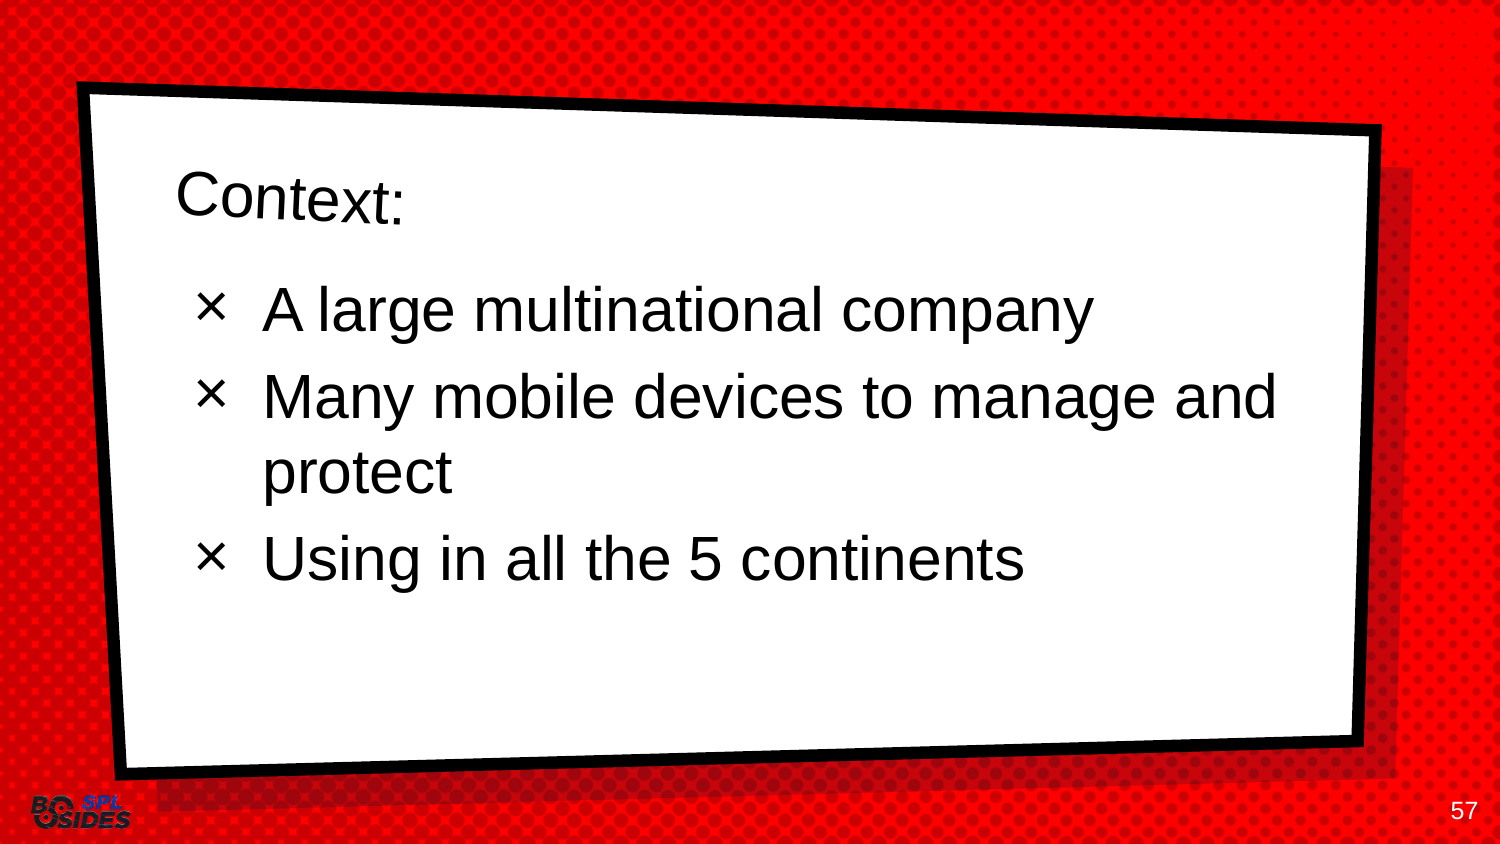

# Context:
A large multinational company
Many mobile devices to manage and protect
Using in all the 5 continents
57